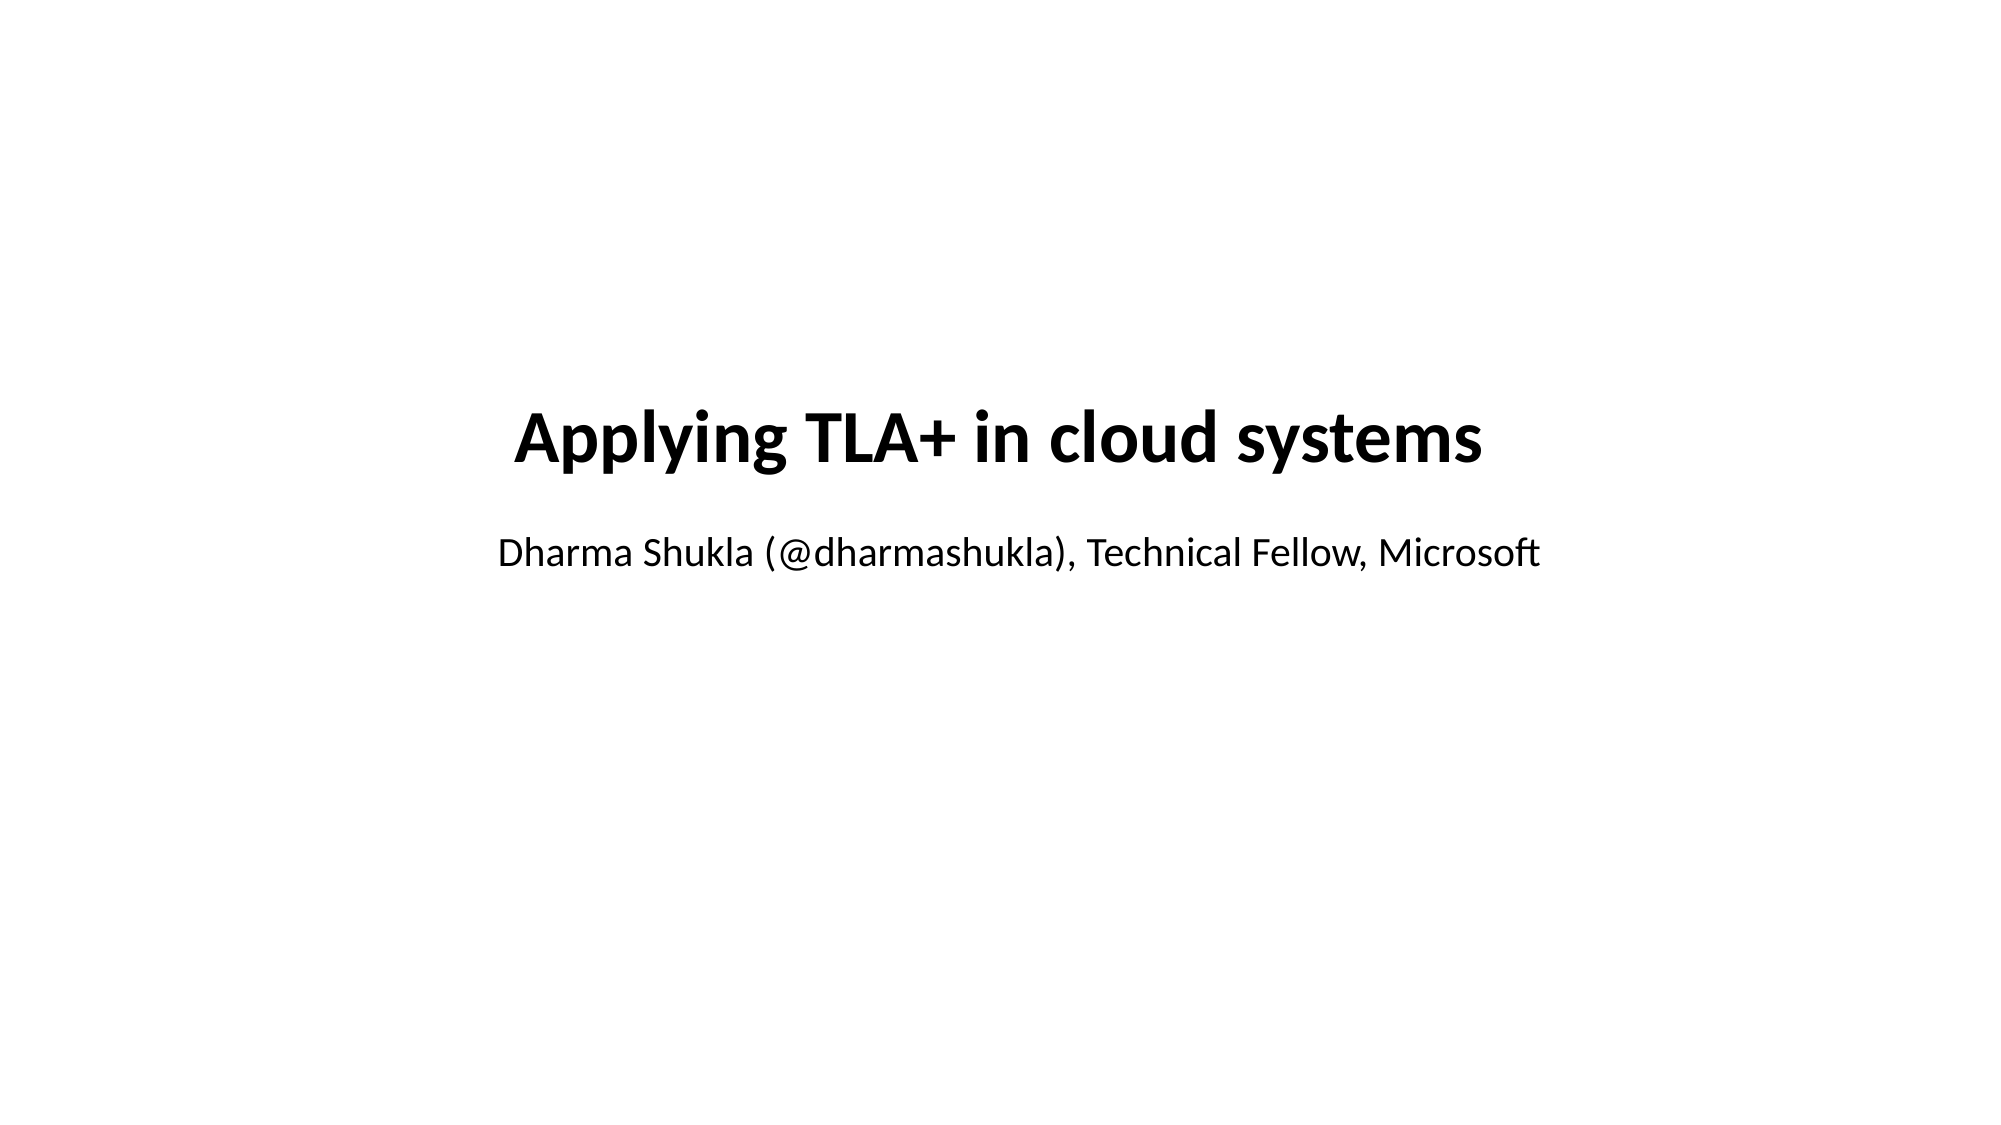

# Applying TLA+ in cloud systems
Dharma Shukla (@dharmashukla), Technical Fellow, Microsoft